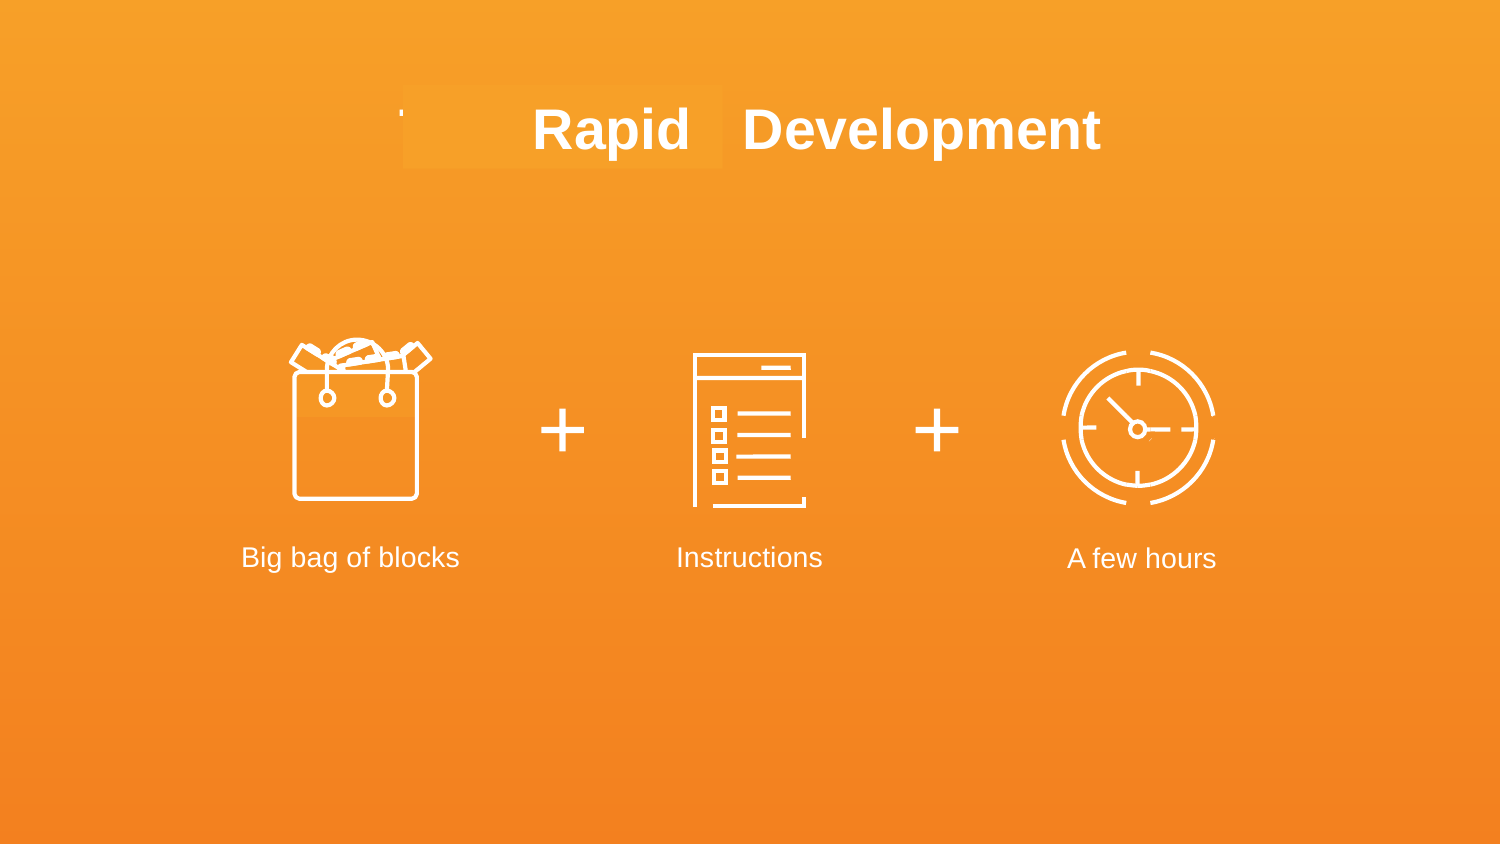

Traditional
Rapid
Development

Big bag of blocks
Instructions
A few hours